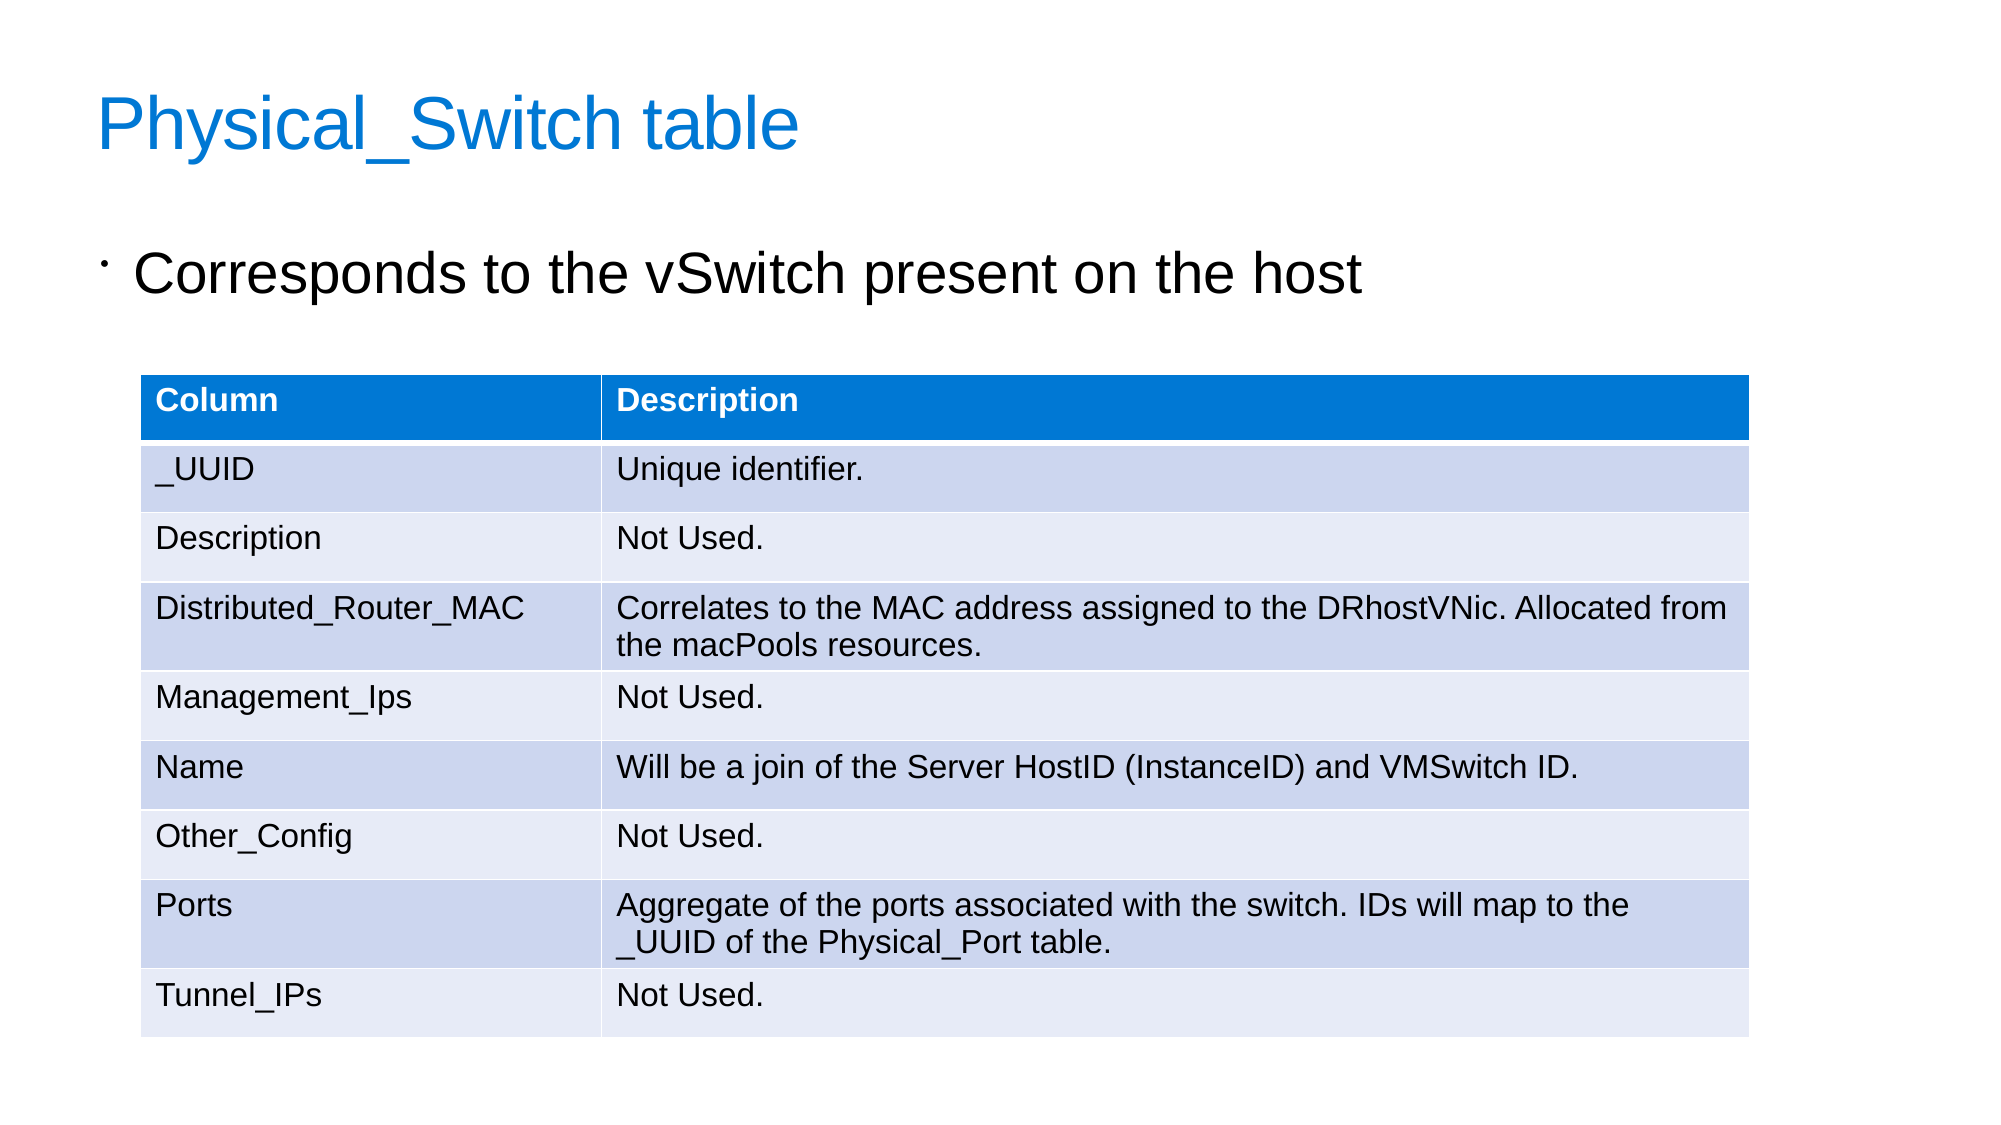

# Physical_Switch table
Corresponds to the vSwitch present on the host
| Column | Description |
| --- | --- |
| \_UUID | Unique identifier. |
| Description | Not Used. |
| Distributed\_Router\_MAC | Correlates to the MAC address assigned to the DRhostVNic. Allocated from the macPools resources. |
| Management\_Ips | Not Used. |
| Name | Will be a join of the Server HostID (InstanceID) and VMSwitch ID. |
| Other\_Config | Not Used. |
| Ports | Aggregate of the ports associated with the switch. IDs will map to the \_UUID of the Physical\_Port table. |
| Tunnel\_IPs | Not Used. |